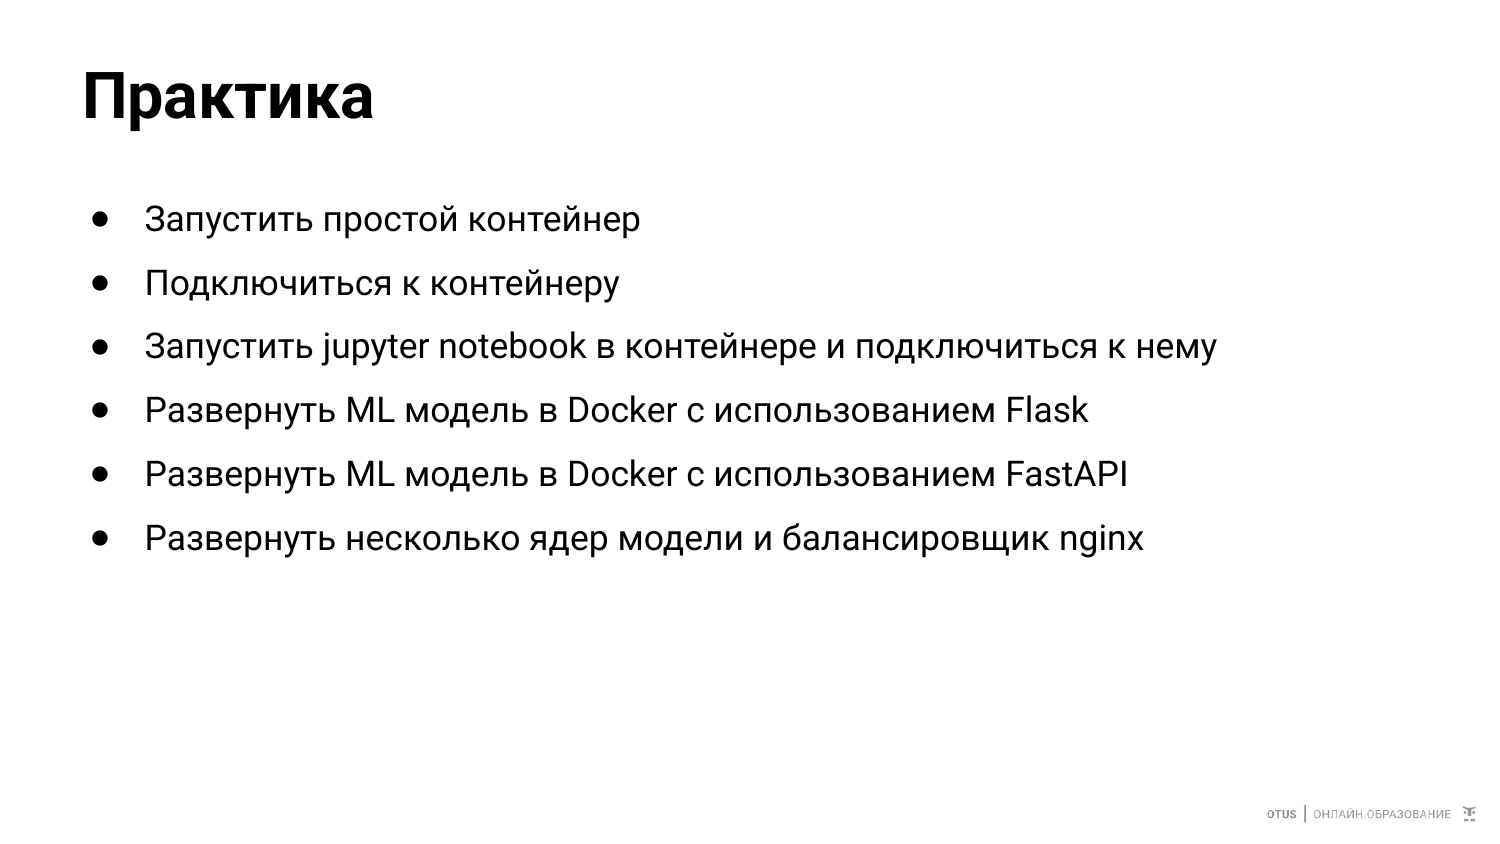

# Практика
Запустить простой контейнер
Подключиться к контейнеру
Запустить jupyter notebook в контейнере и подключиться к нему
Развернуть ML модель в Docker с использованием Flask
Развернуть ML модель в Docker с использованием FastAPI
Развернуть несколько ядер модели и балансировщик nginx